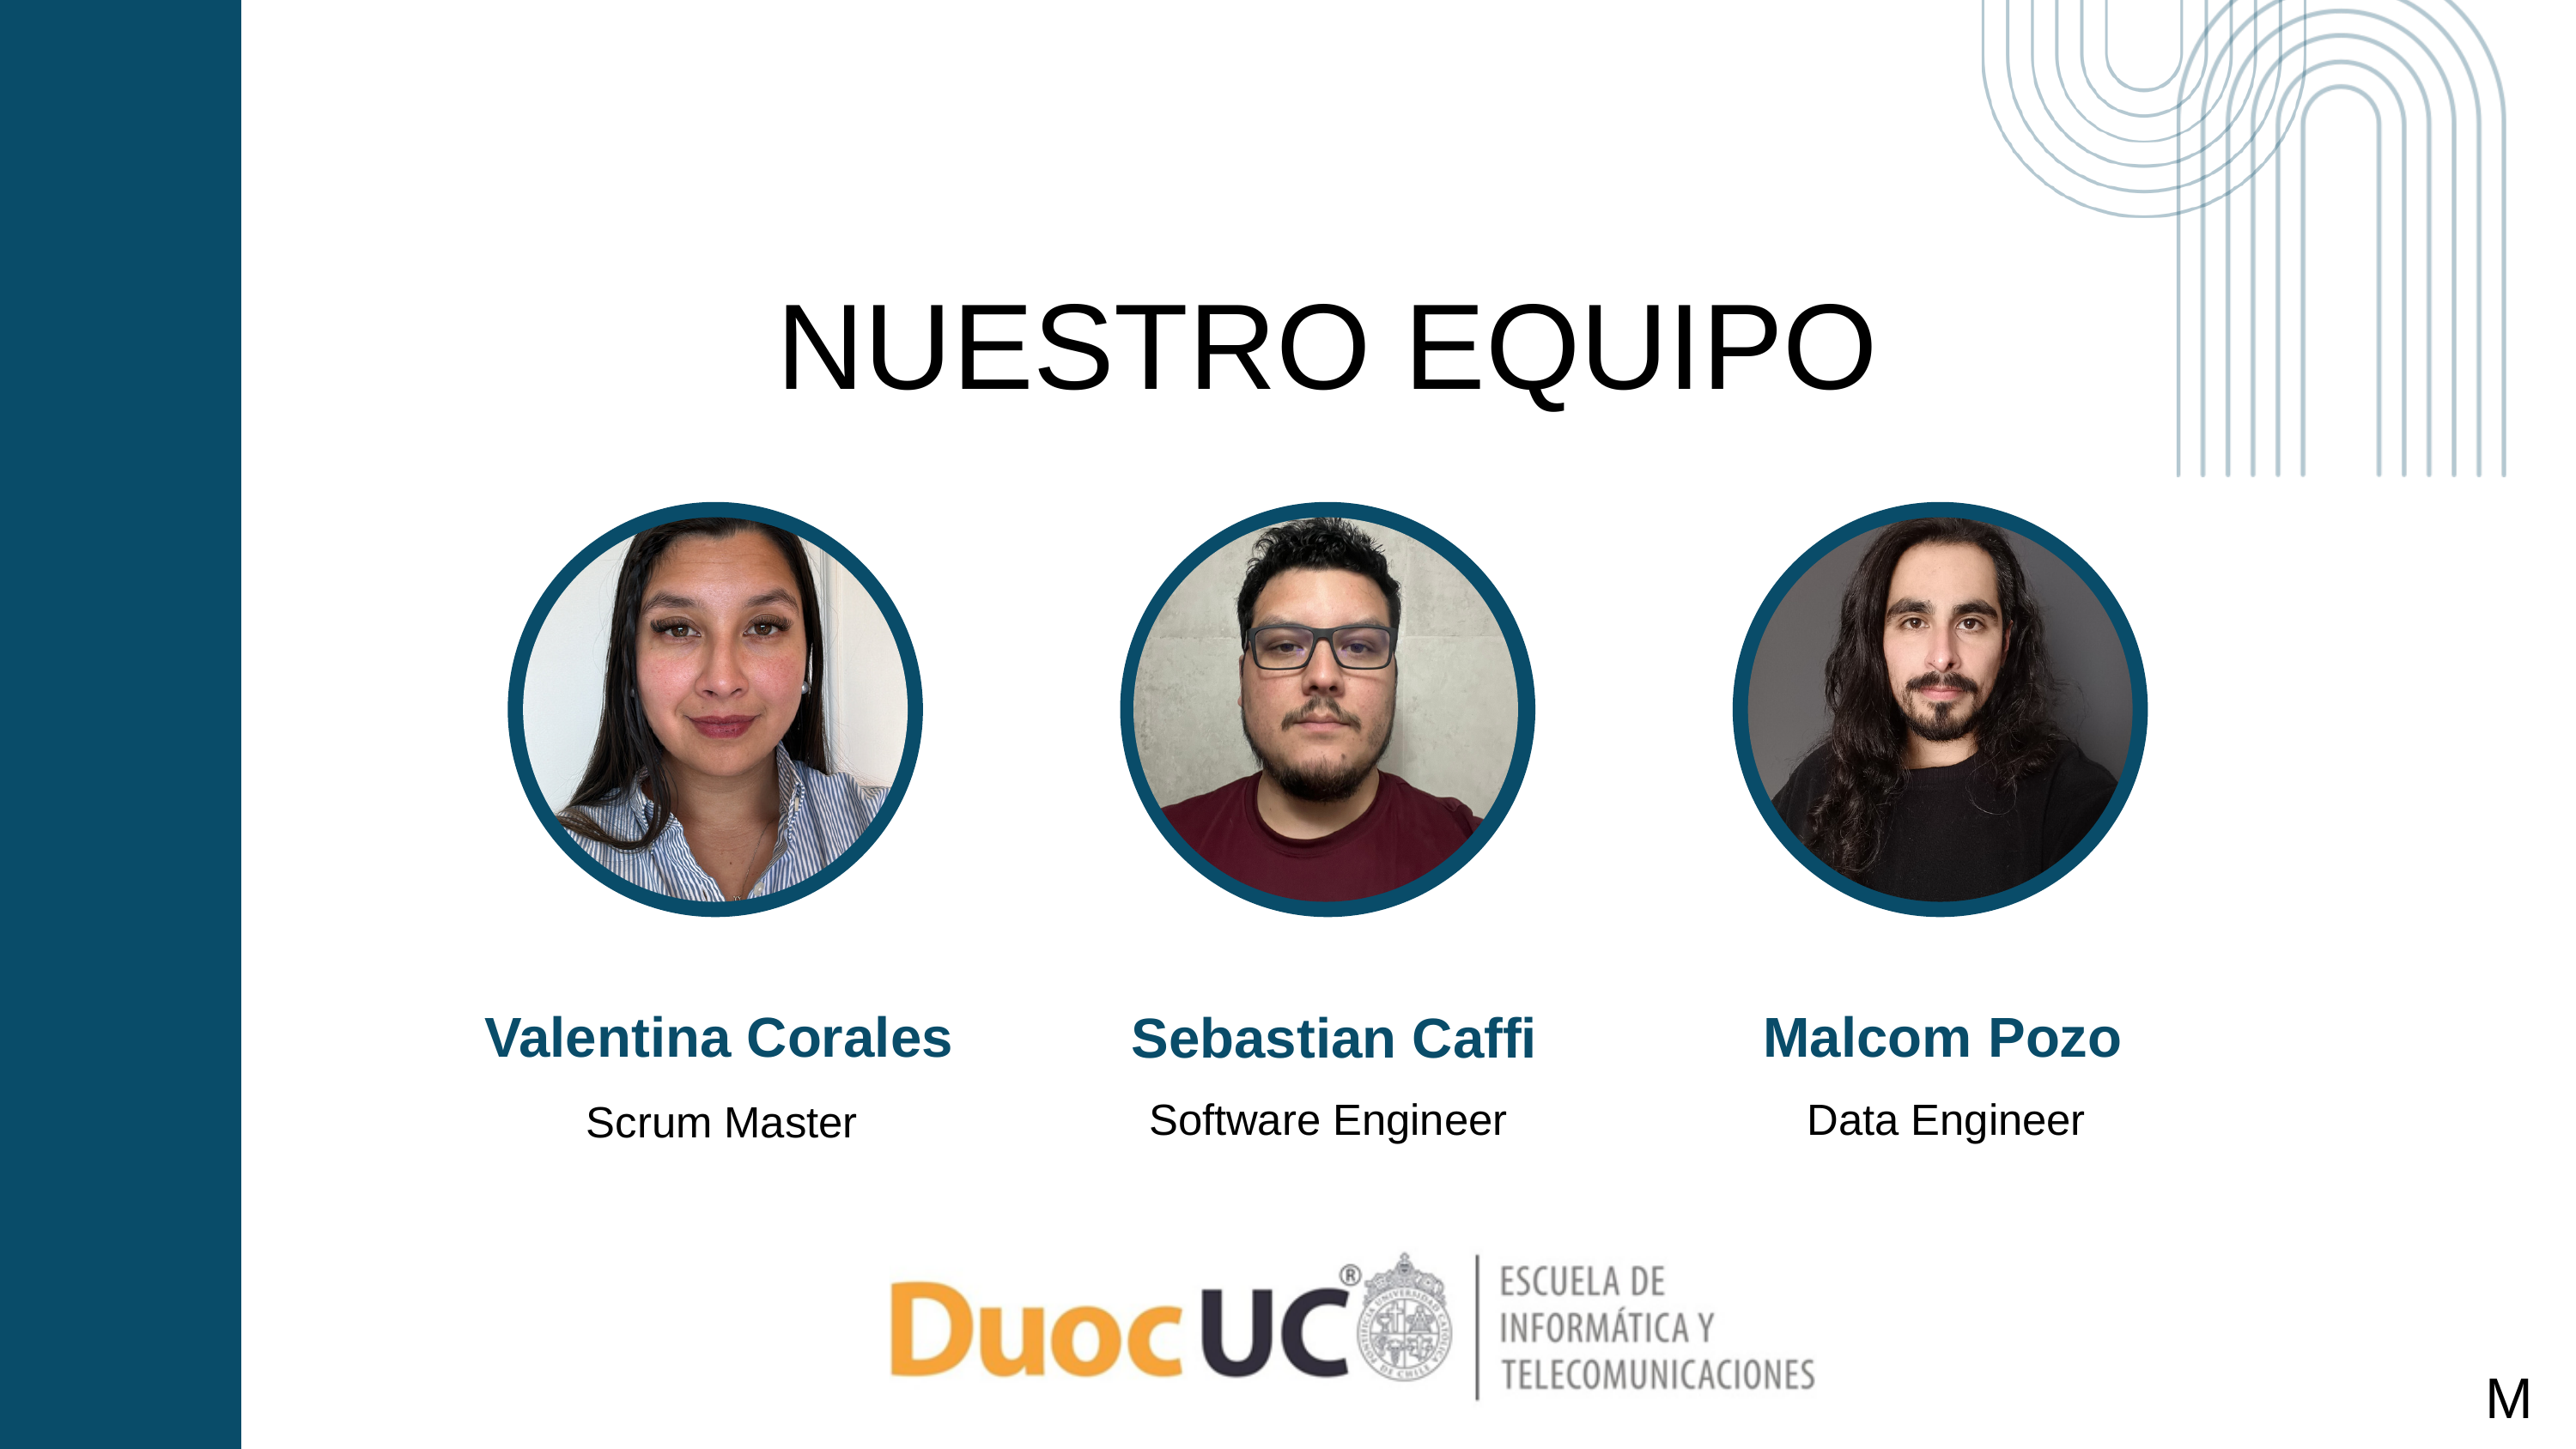

NUESTRO EQUIPO

Valentina Corales
Malcom Pozo
Sebastian Caffi
Software Engineer
Data Engineer
Scrum Master

M